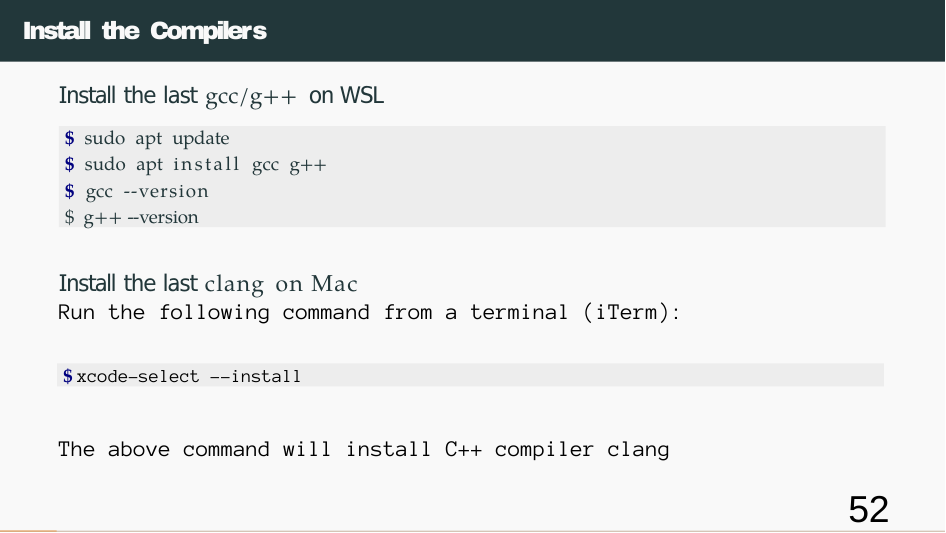

# Install the Compilers
Install the last gcc/g++ on WSL
$ sudo apt update
$ sudo apt install gcc g++
$ gcc --version
$ g++ --version
Install the last clang on Mac
Run the following command from a terminal (iTerm):

The above command will install C++ compiler clang

$ xcode-select --install